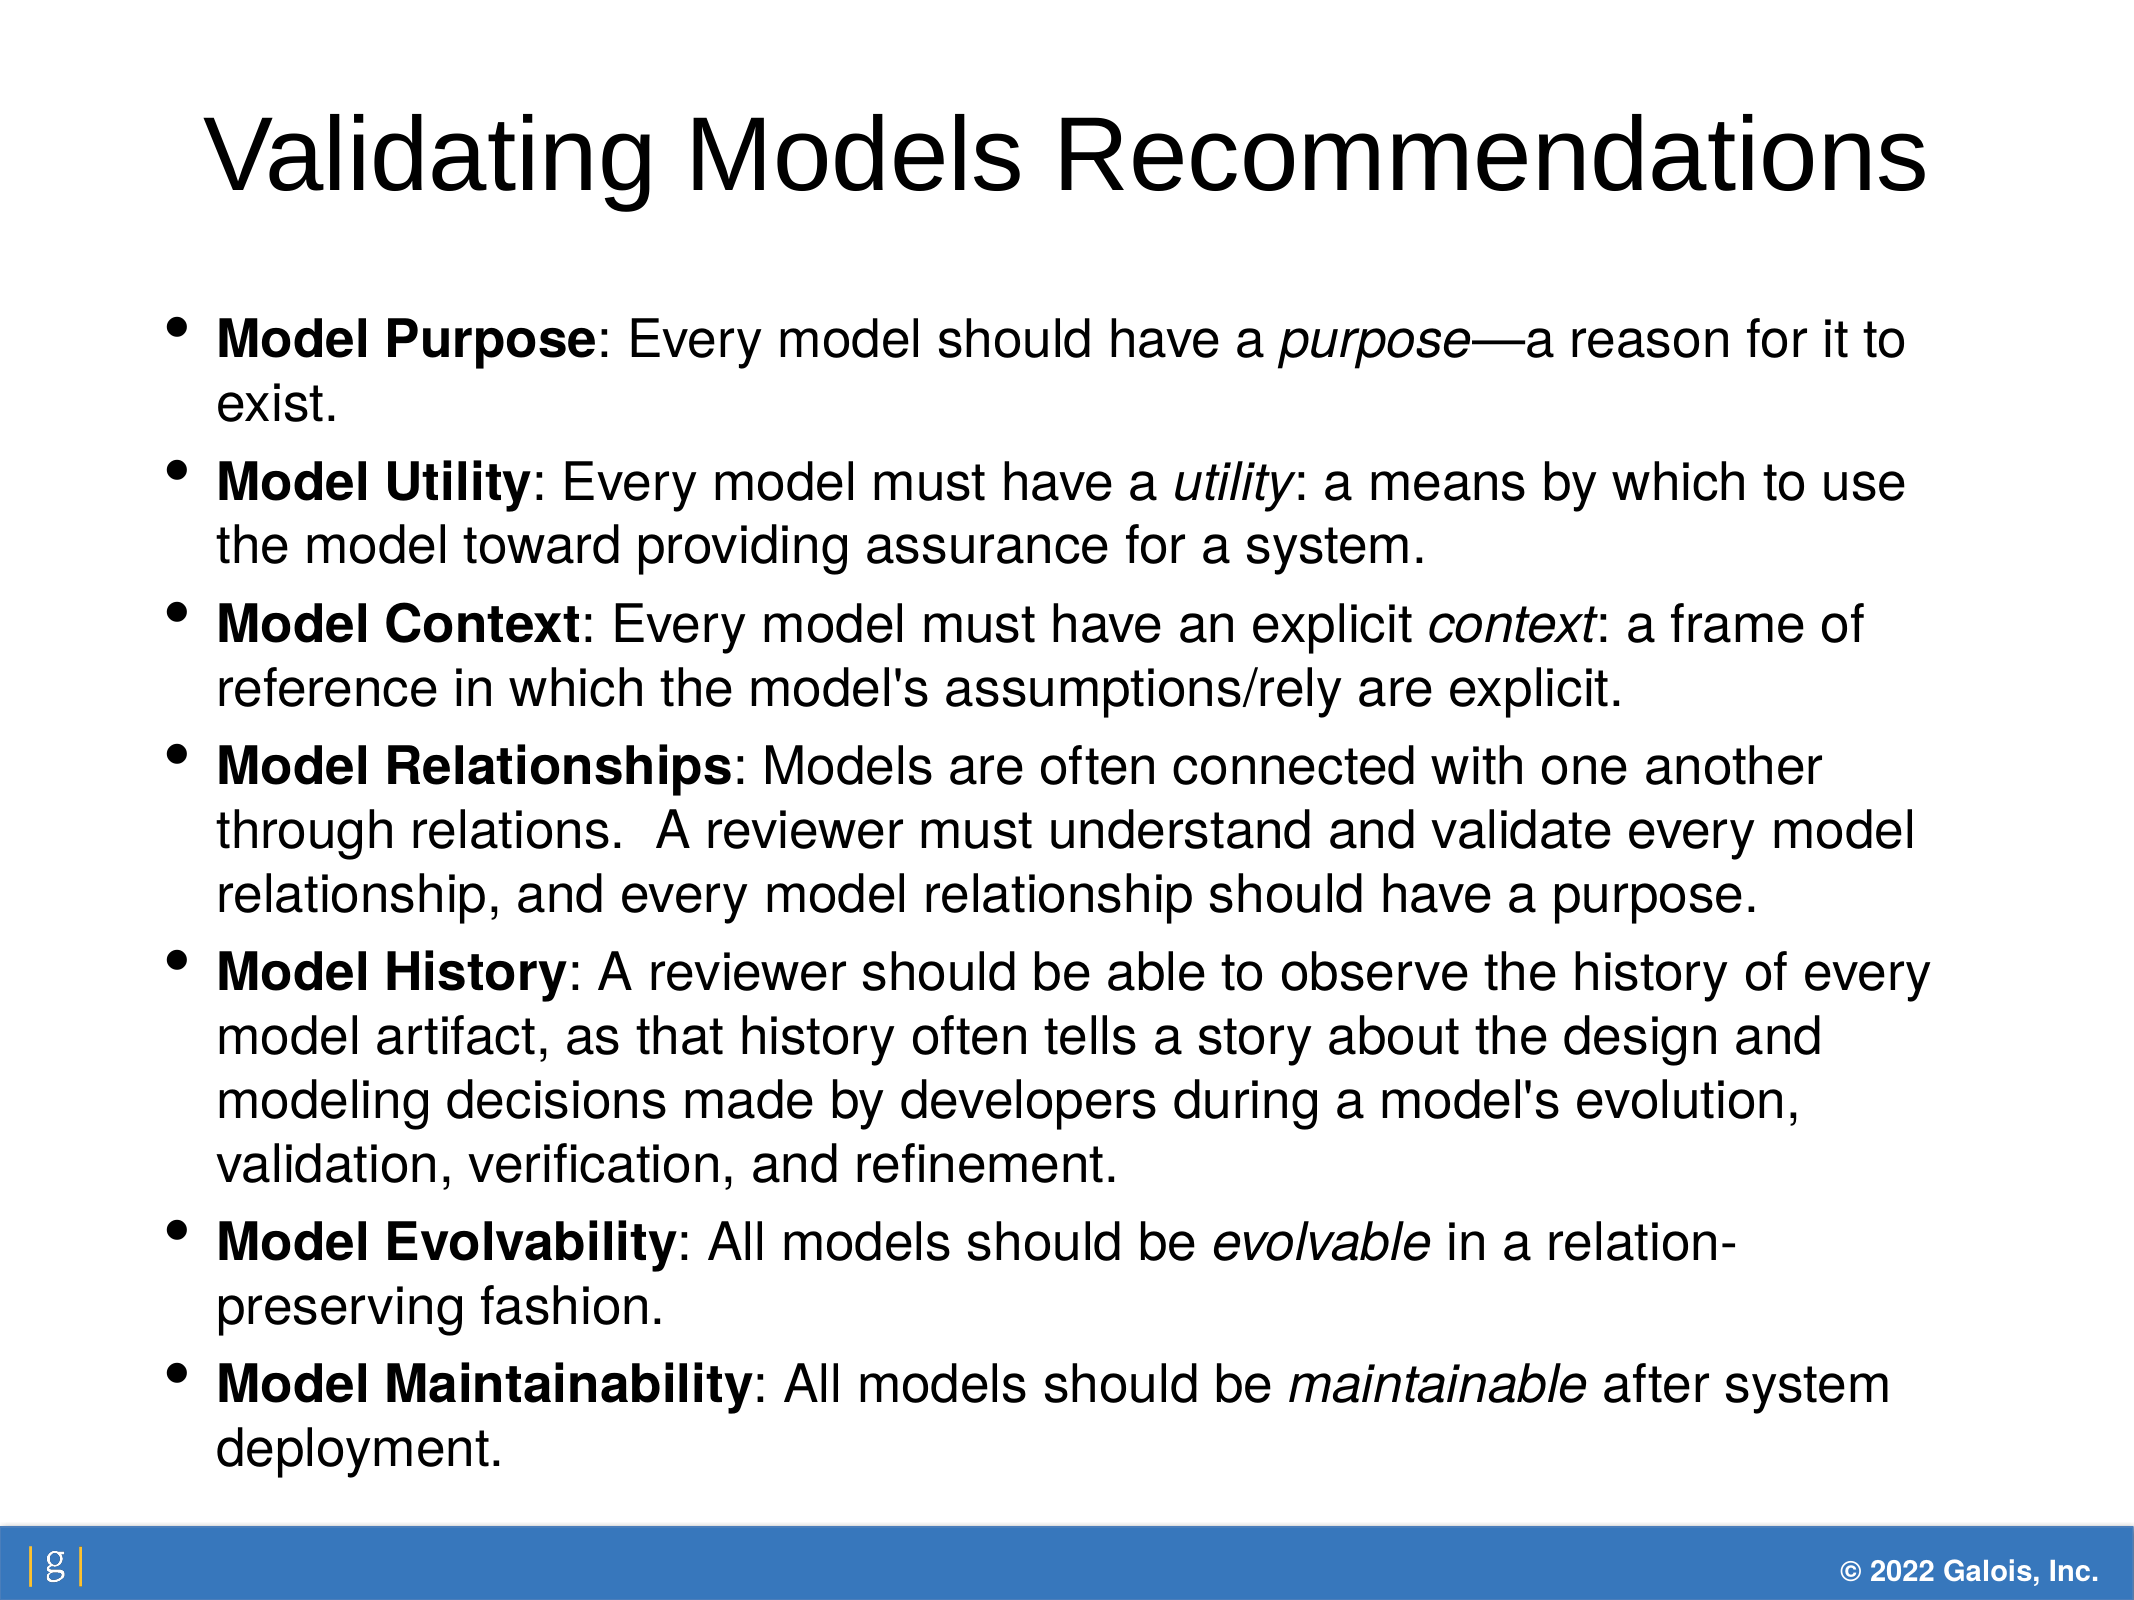

Validating Models Recommendations
Model Purpose: Every model should have a purpose—a reason for it to exist.
Model Utility: Every model must have a utility: a means by which to use the model toward providing assurance for a system.
Model Context: Every model must have an explicit context: a frame of reference in which the model's assumptions/rely are explicit.
Model Relationships: Models are often connected with one another through relations.  A reviewer must understand and validate every model relationship, and every model relationship should have a purpose.
Model History: A reviewer should be able to observe the history of every model artifact, as that history often tells a story about the design and modeling decisions made by developers during a model's evolution, validation, verification, and refinement.
Model Evolvability: All models should be evolvable in a relation-preserving fashion.
Model Maintainability: All models should be maintainable after system deployment.
39